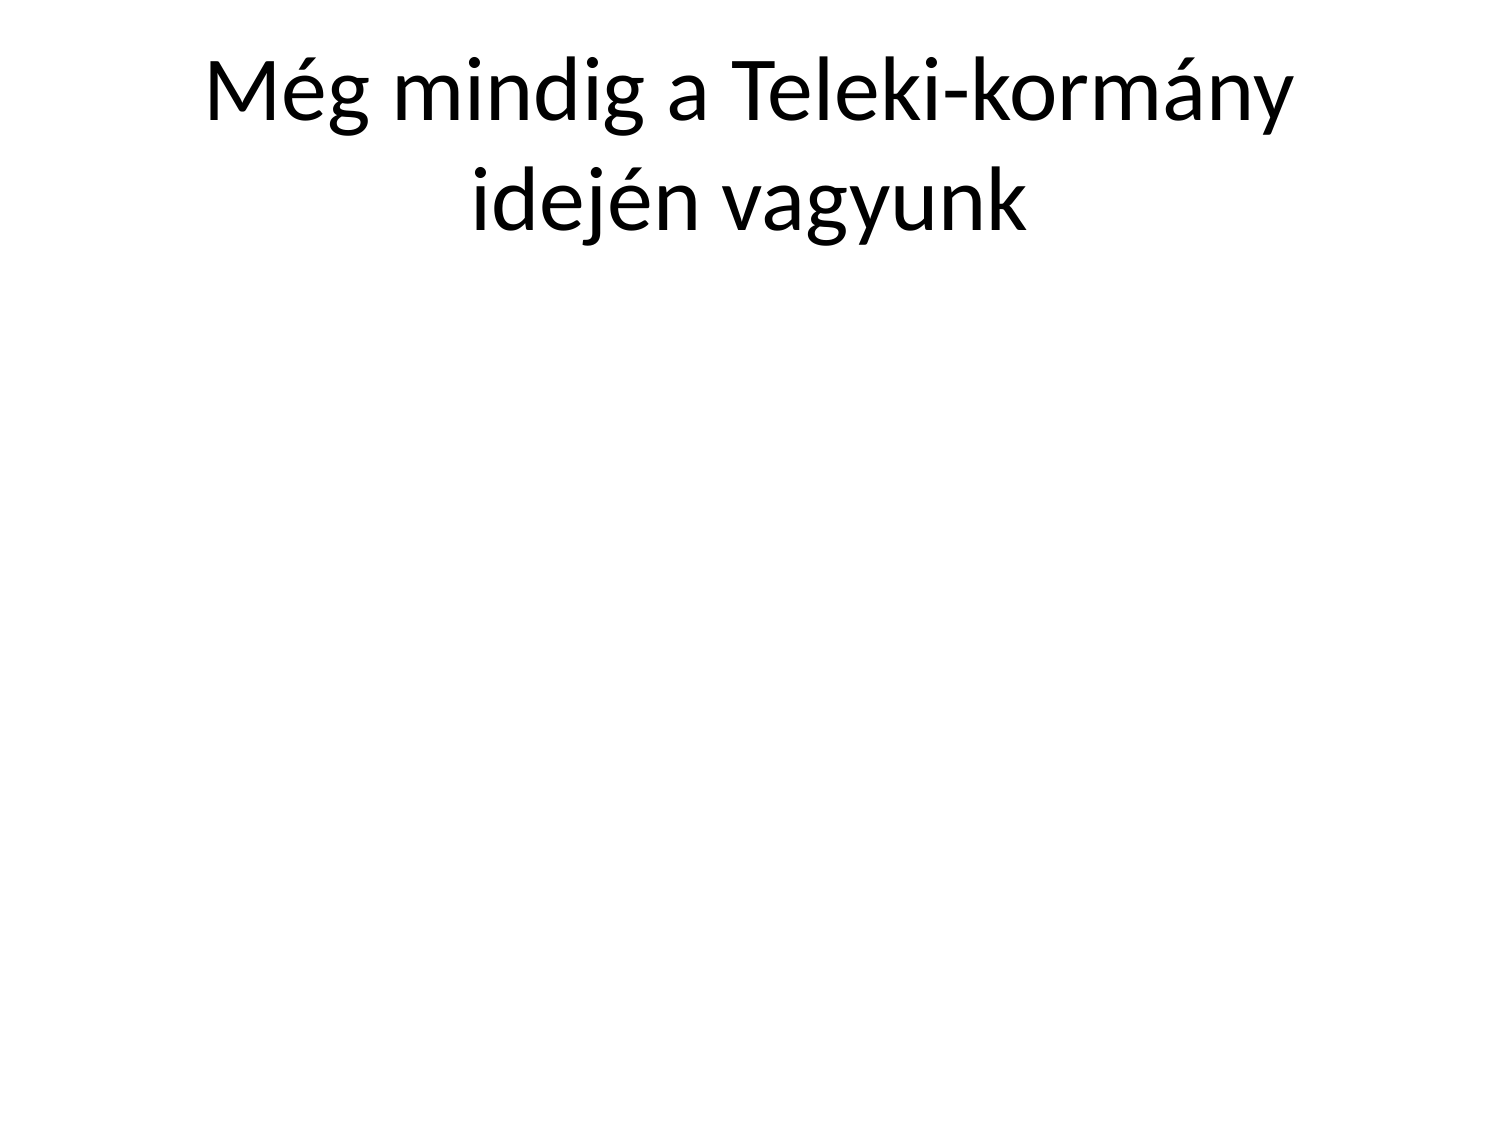

# Még mindig a Teleki-kormány idején vagyunk